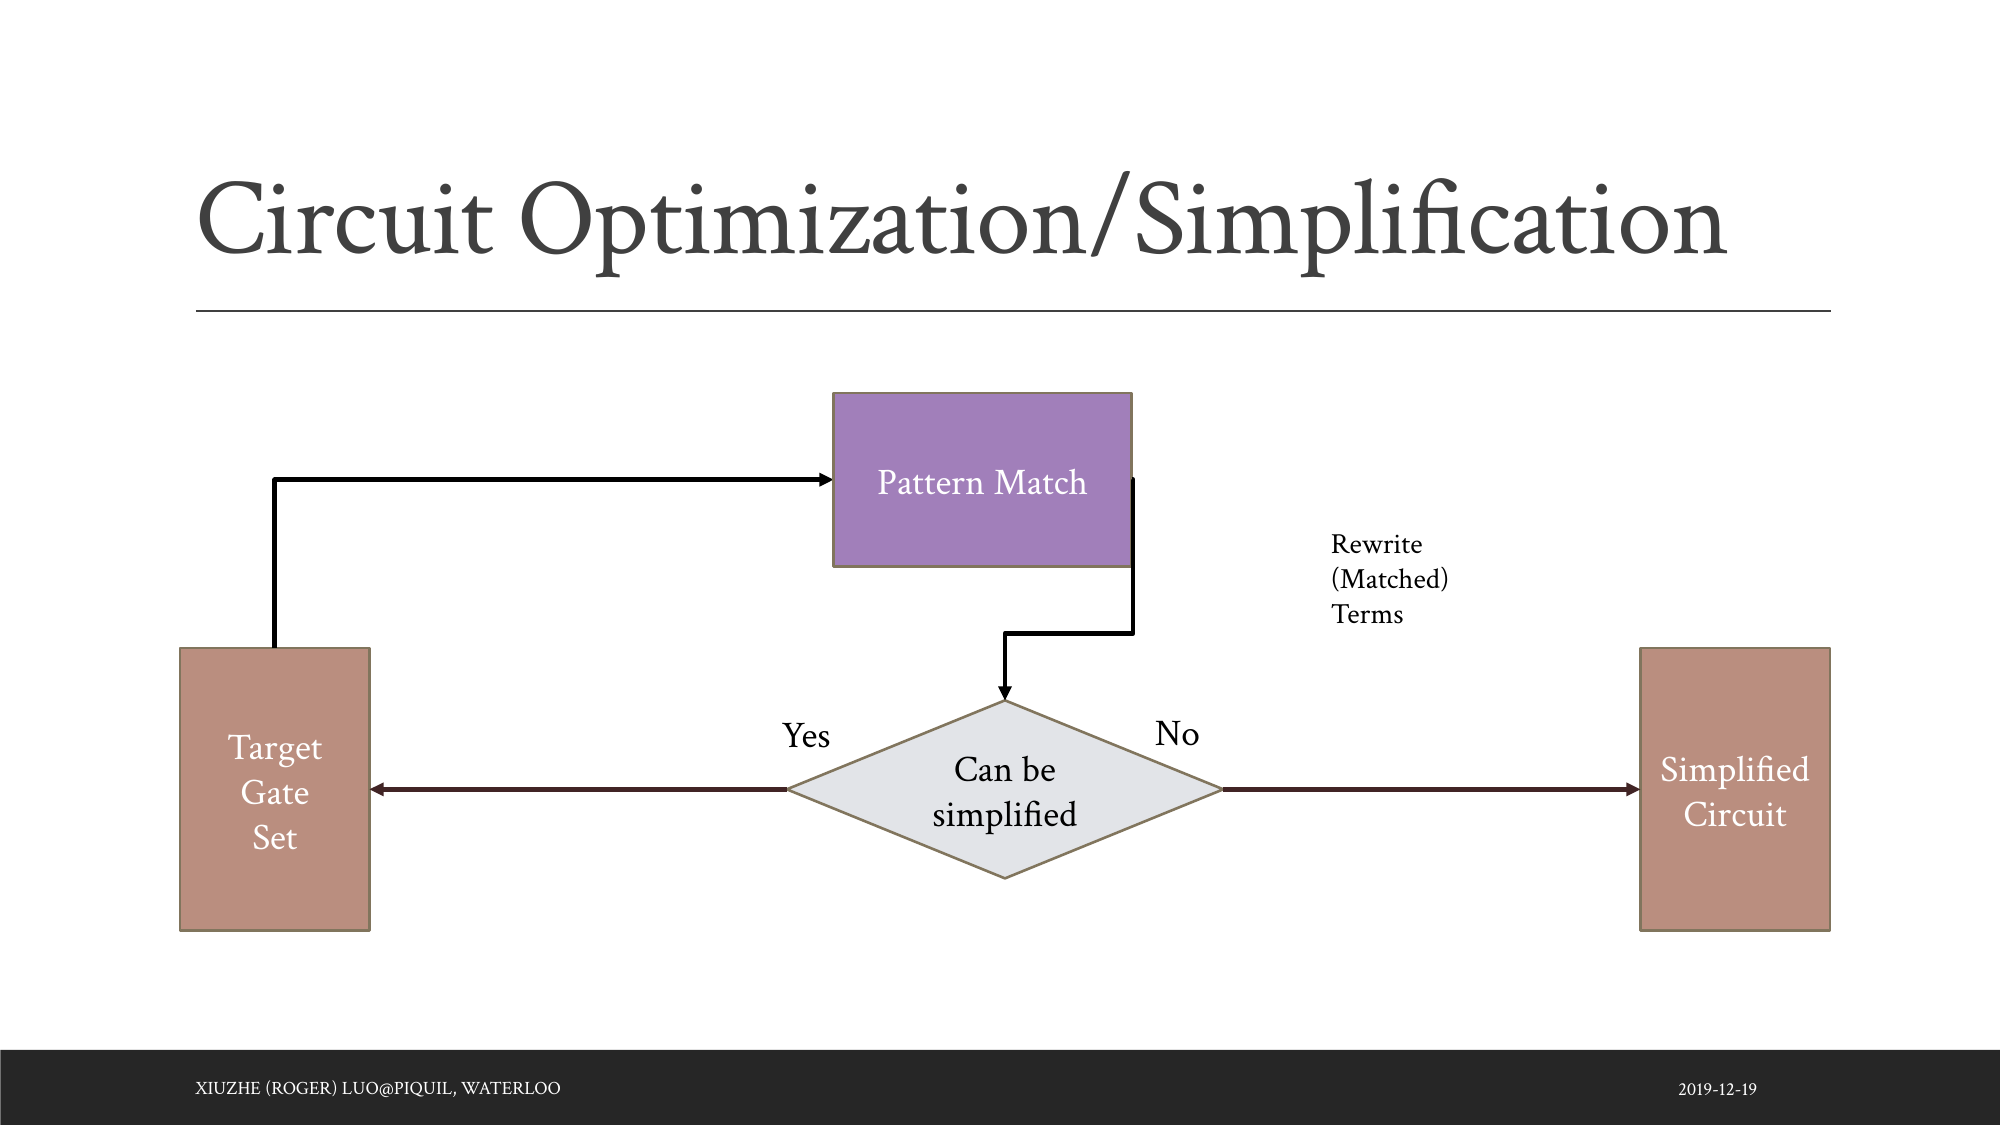

# Circuit Optimization/Simplification
Pattern Match
Rewrite
(Matched)
Terms
Target
Gate
Set
Simplified
Circuit
Can be simplified
No
Yes
Xiuzhe (Roger) Luo@PIQUIL, Waterloo
2019-12-19